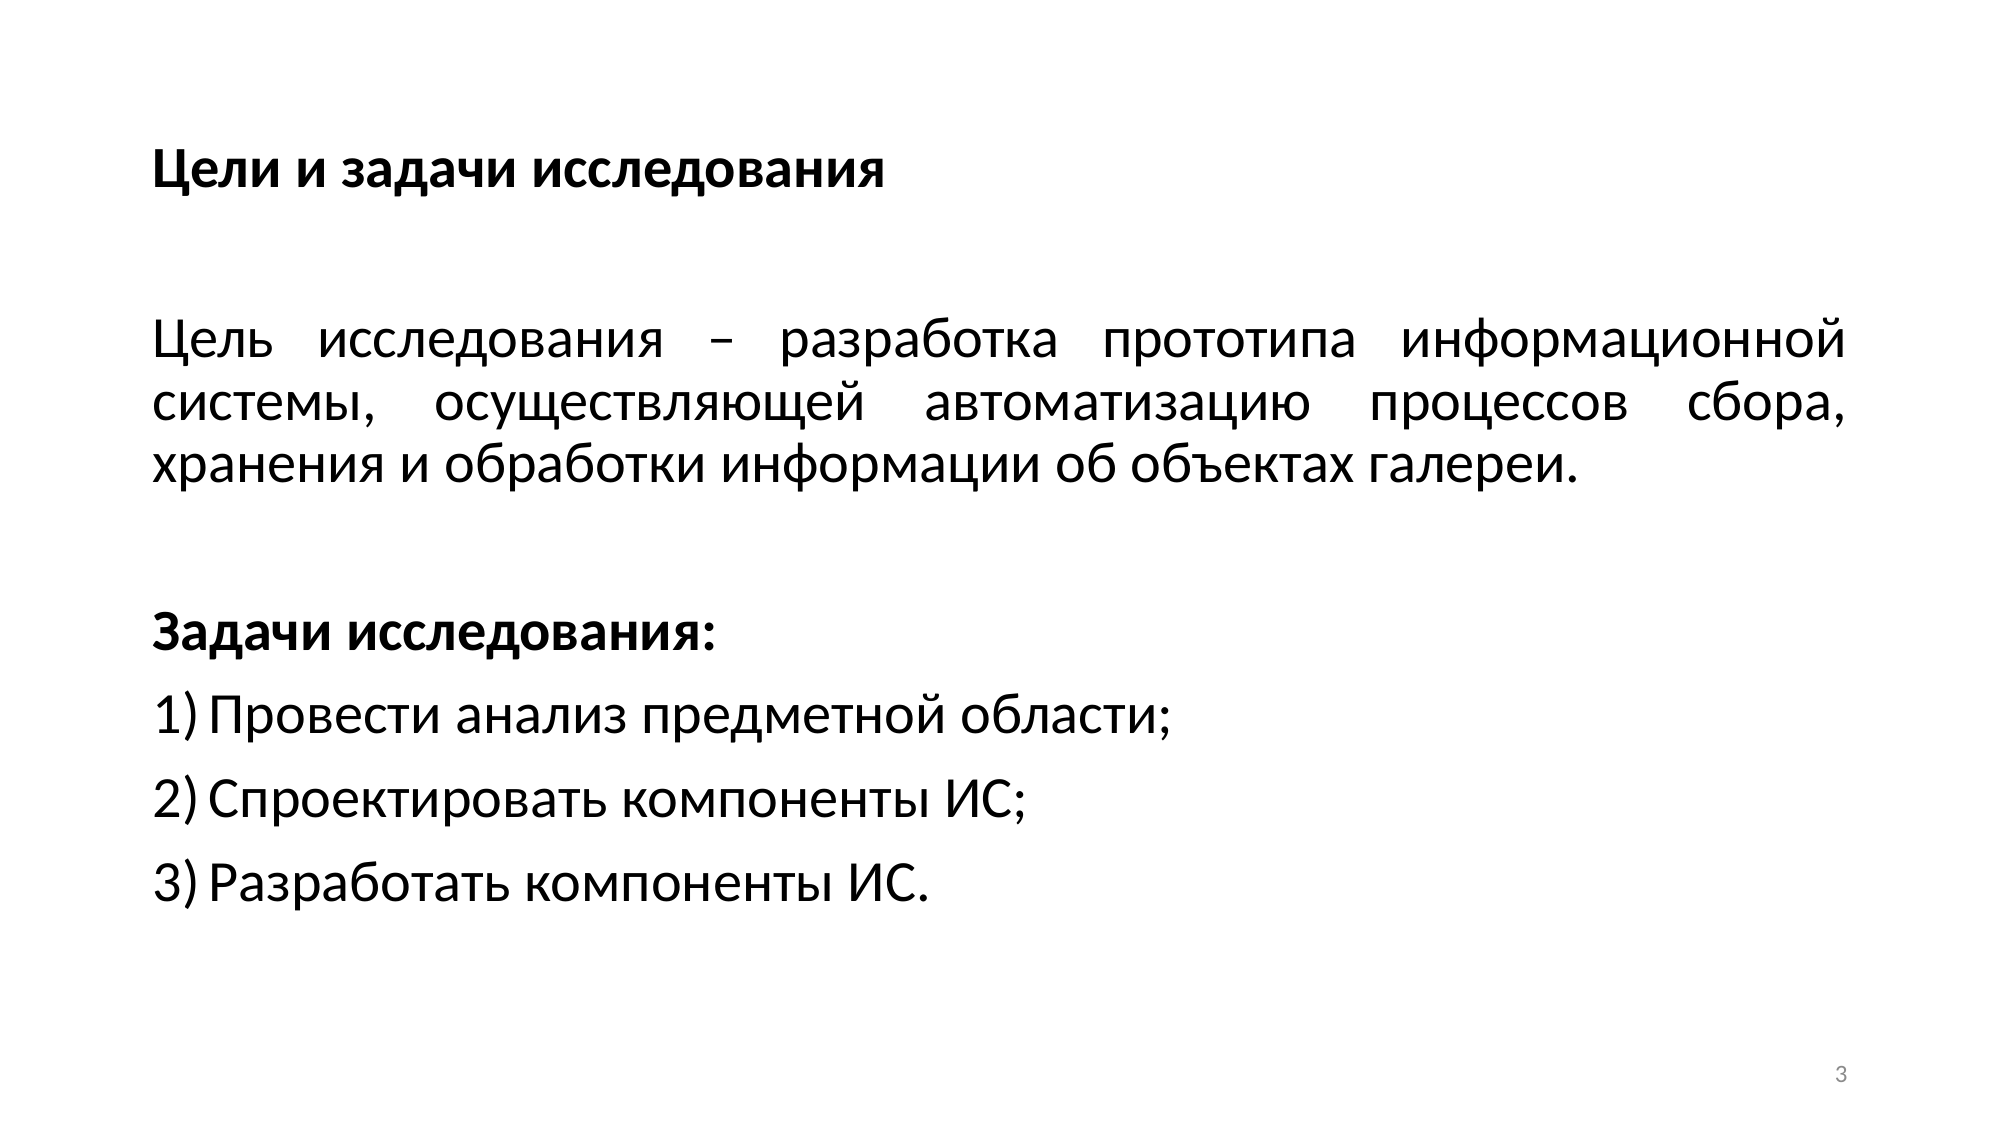

# Цели и задачи исследования
Цель исследования – разработка прототипа информационной системы, осуществляющей автоматизацию процессов сбора, хранения и обработки информации об объектах галереи.

Задачи исследования:
Провести анализ предметной области;
Спроектировать компоненты ИС;
Разработать компоненты ИС.
3